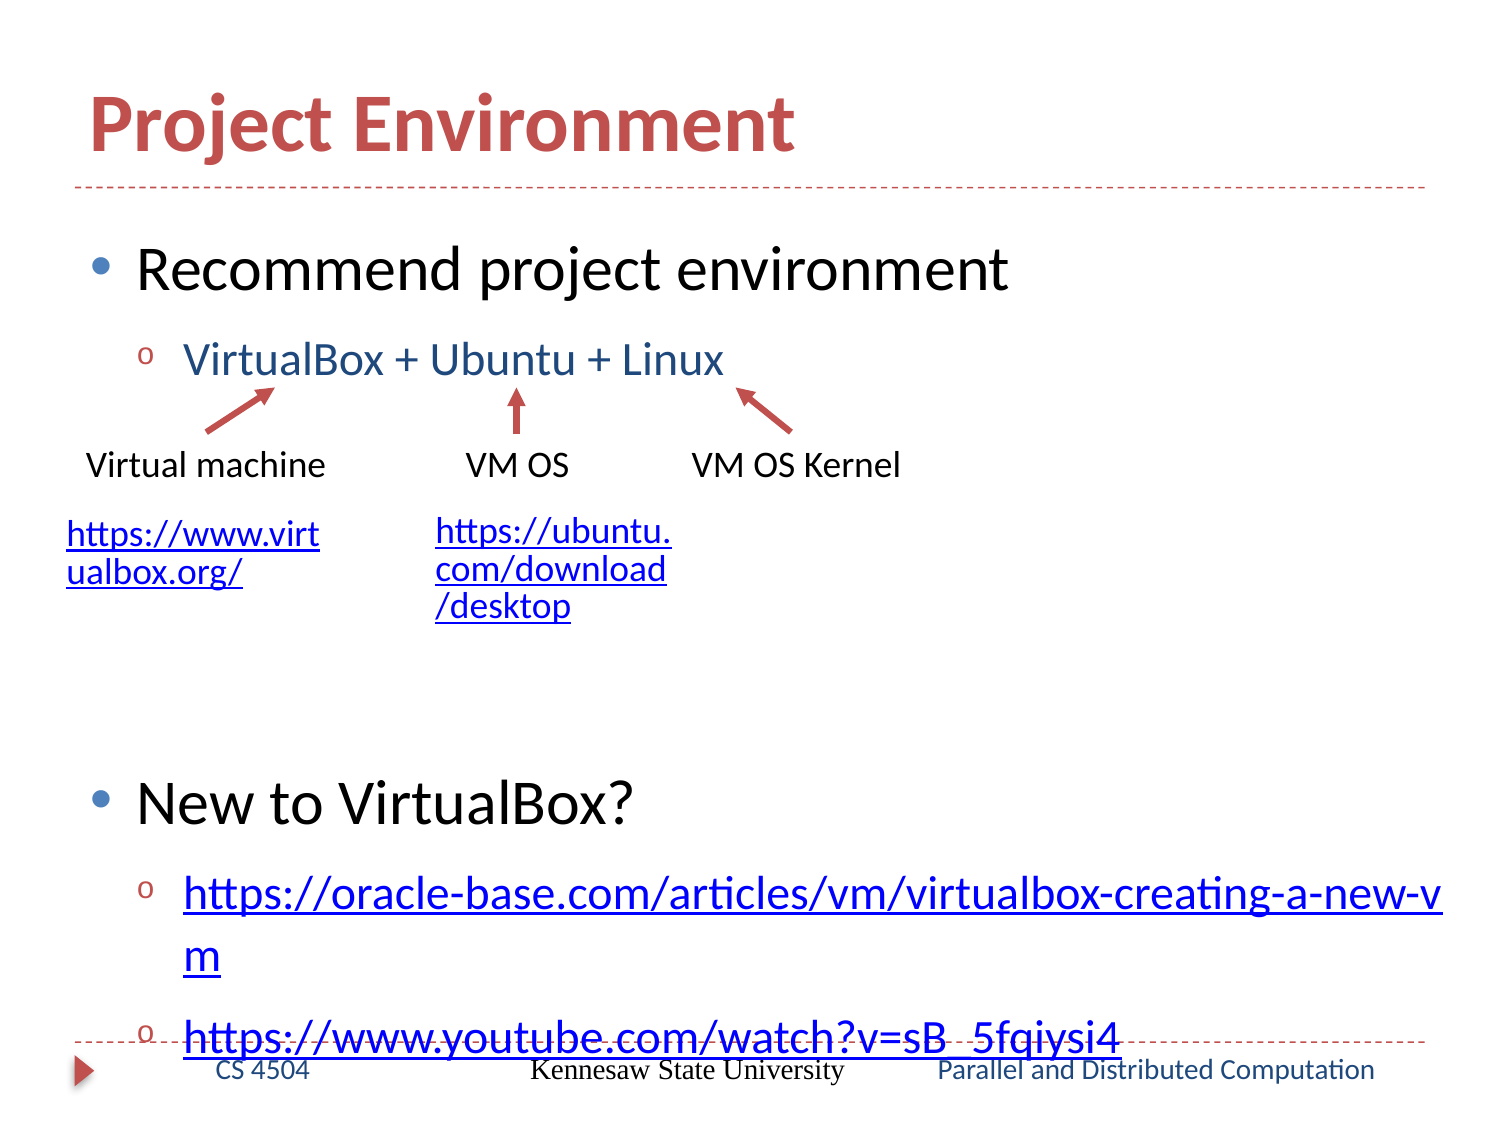

# Project Environment
Recommend project environment
VirtualBox + Ubuntu + Linux

New to VirtualBox?
https://oracle-base.com/articles/vm/virtualbox-creating-a-new-vm
https://www.youtube.com/watch?v=sB_5fqiysi4
Virtual machine
VM OS
VM OS Kernel
https://ubuntu.com/download/desktop
https://www.virtualbox.org/
CS 4504
Kennesaw State University
Parallel and Distributed Computation